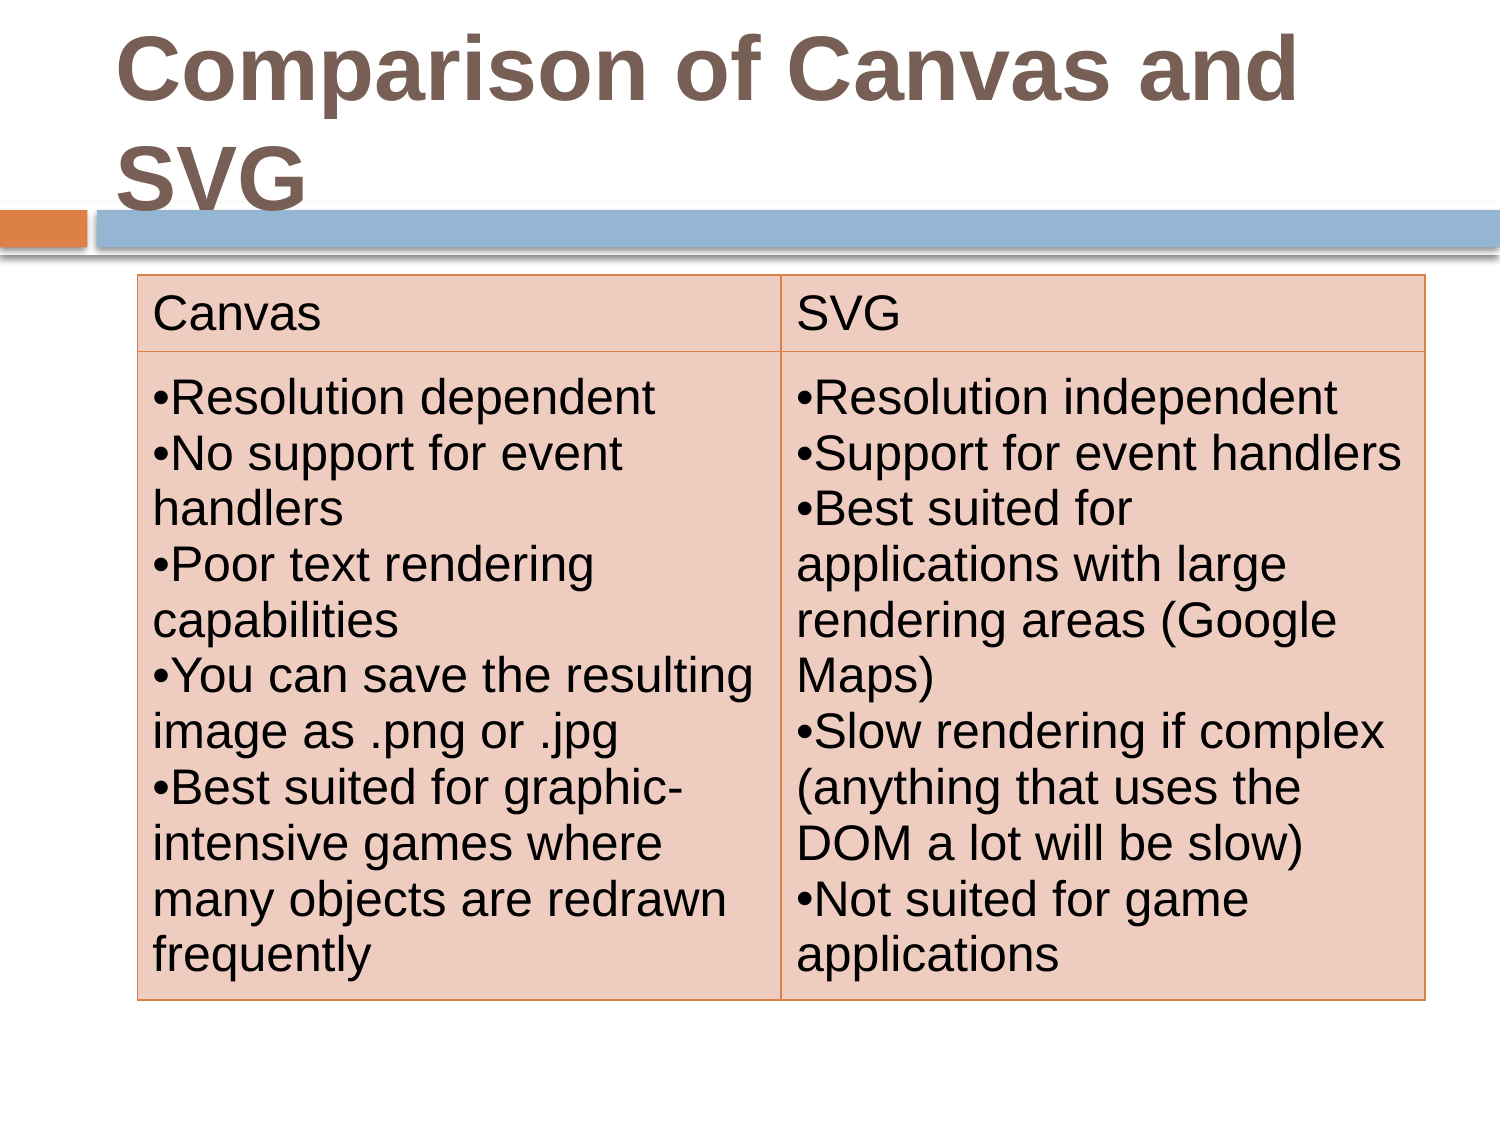

# Comparison of Canvas and SVG
| Canvas | SVG |
| --- | --- |
| Resolution dependent No support for event handlers Poor text rendering capabilities You can save the resulting image as .png or .jpg Best suited for graphic-intensive games where many objects are redrawn frequently | Resolution independent Support for event handlers Best suited for applications with large rendering areas (Google Maps) Slow rendering if complex (anything that uses the DOM a lot will be slow) Not suited for game applications |